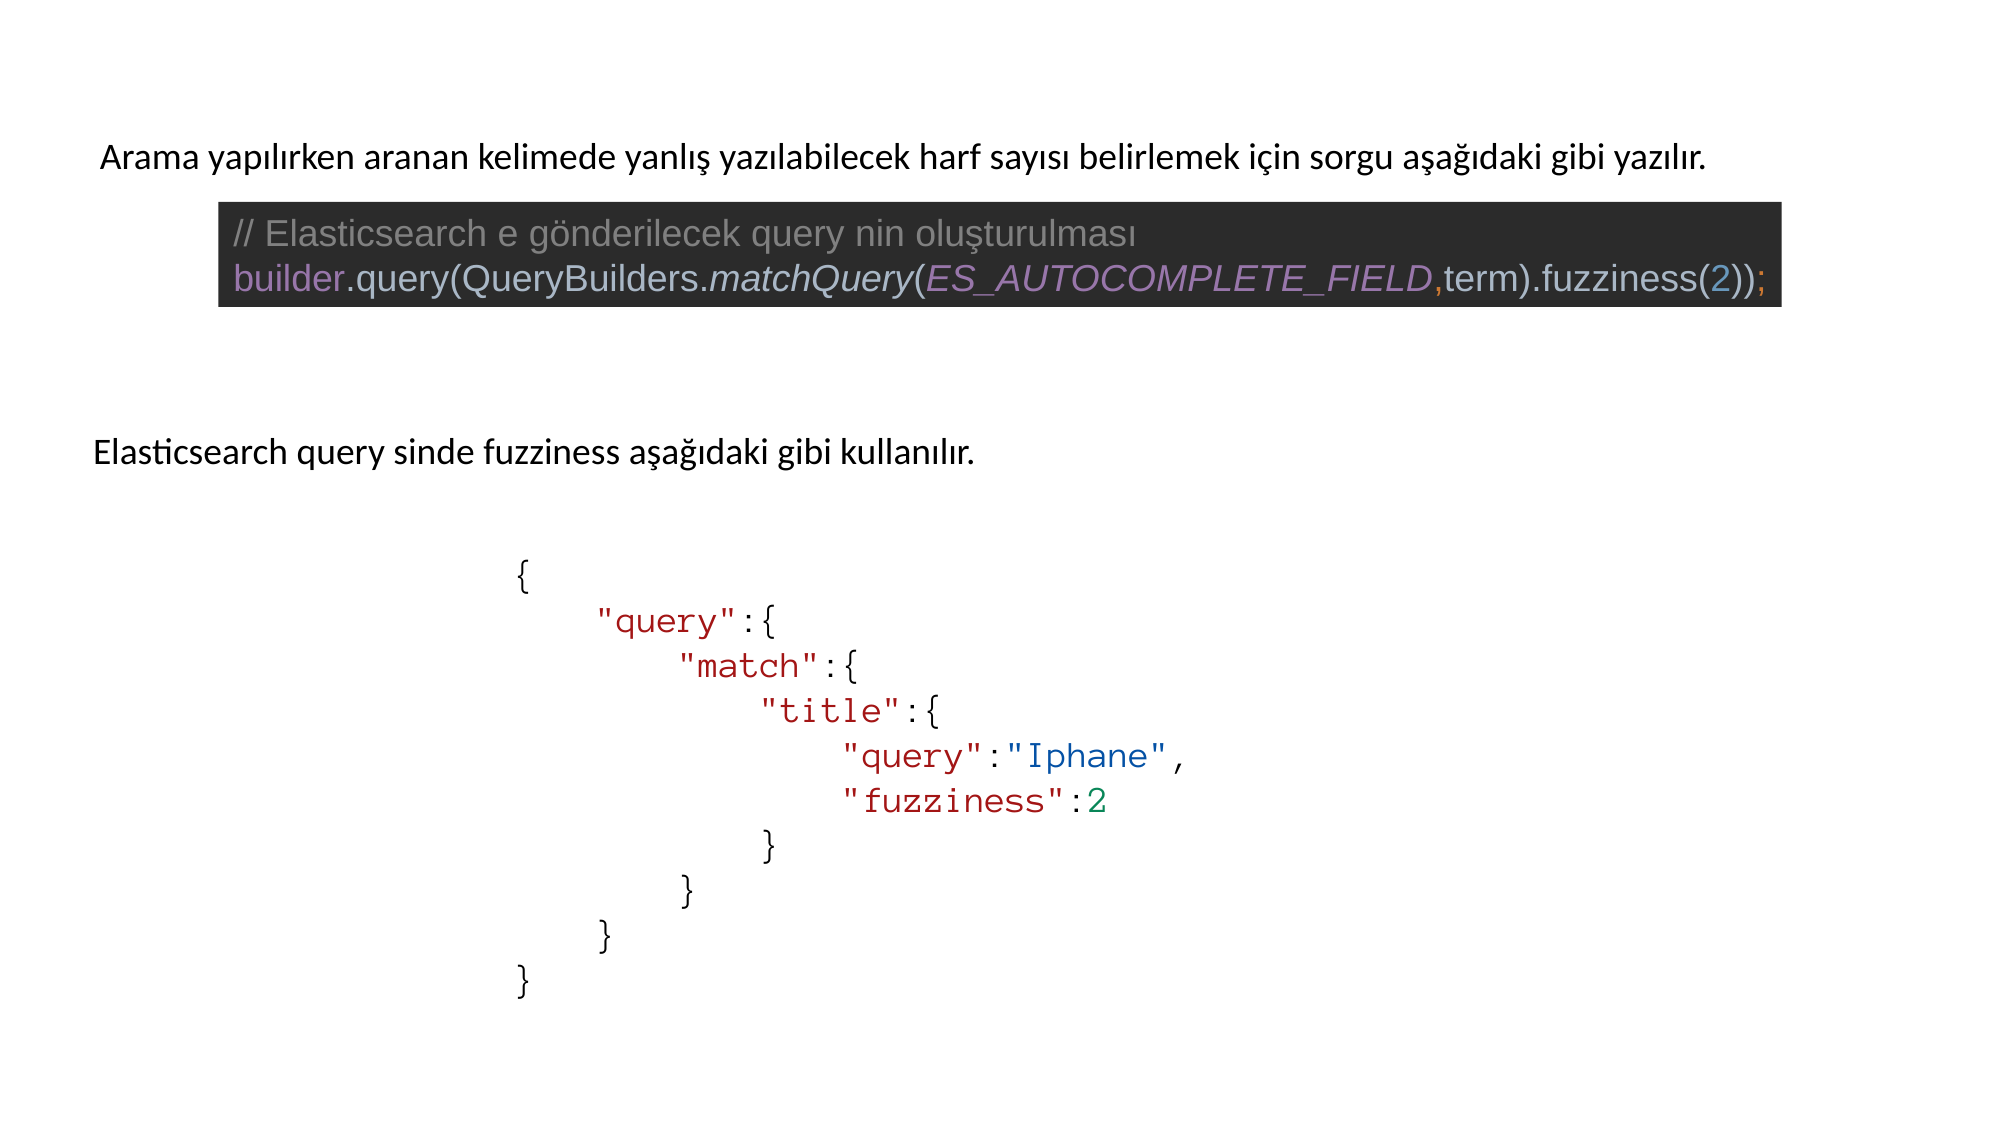

Arama yapılırken aranan kelimede yanlış yazılabilecek harf sayısı belirlemek için sorgu aşağıdaki gibi yazılır.
// Elasticsearch e gönderilecek query nin oluşturulması
builder.query(QueryBuilders.matchQuery(ES_AUTOCOMPLETE_FIELD,term).fuzziness(2));
Elasticsearch query sinde fuzziness aşağıdaki gibi kullanılır.
{
    "query":{
        "match":{
            "title":{
                "query":"Iphane",
                "fuzziness":2
            }
        }
    }
}